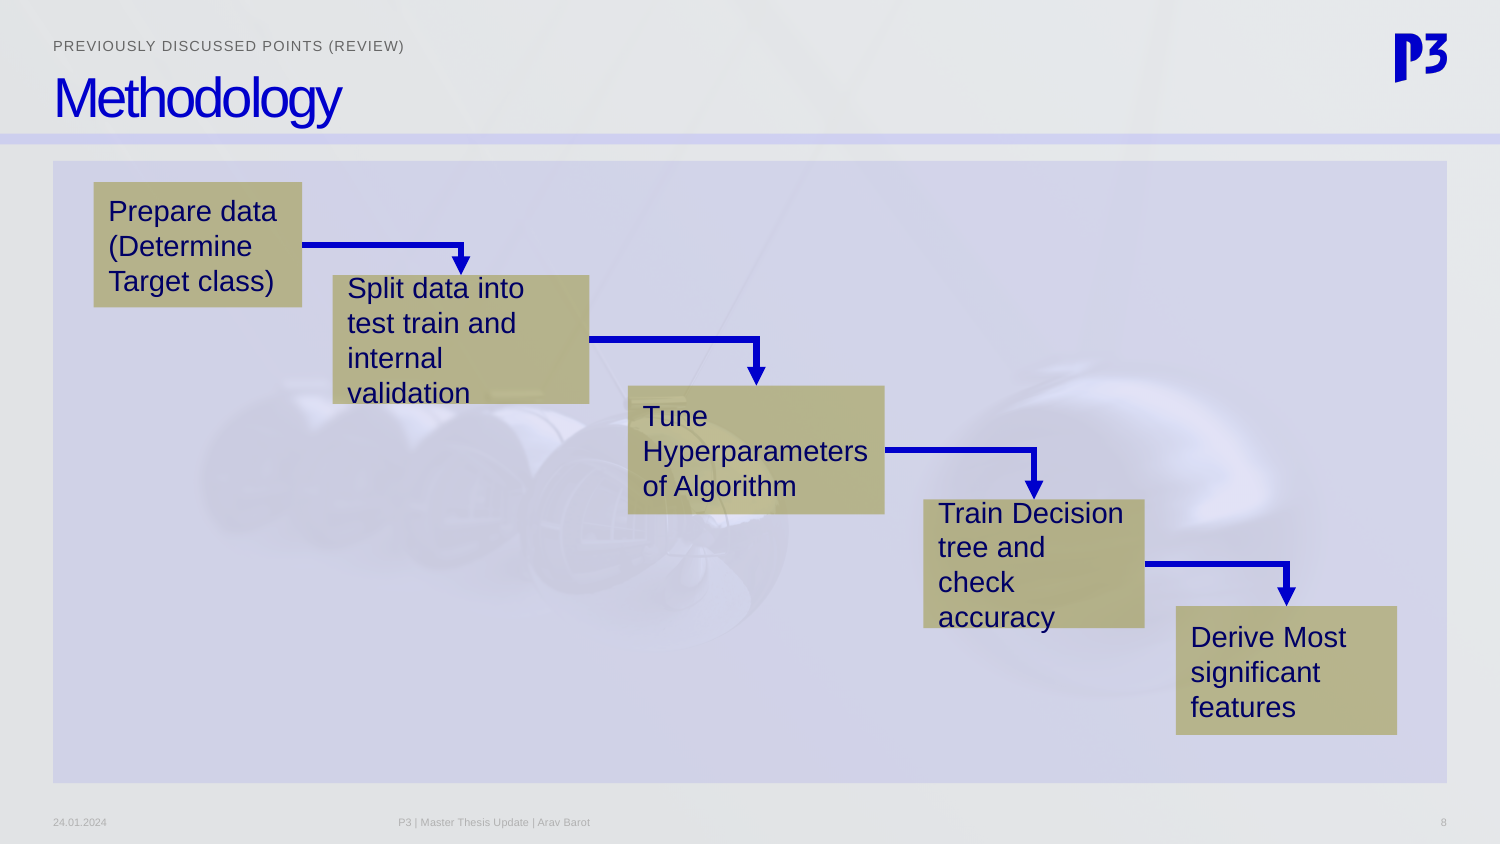

Previously discussed points (review)
# Methodology

Prepare data (Determine Target class)
Split data into test train and internal validation
Tune Hyperparameters of Algorithm
Train Decision tree and check accuracy
Derive Most significant features
24.01.2024
P3 | Master Thesis Update | Arav Barot
8